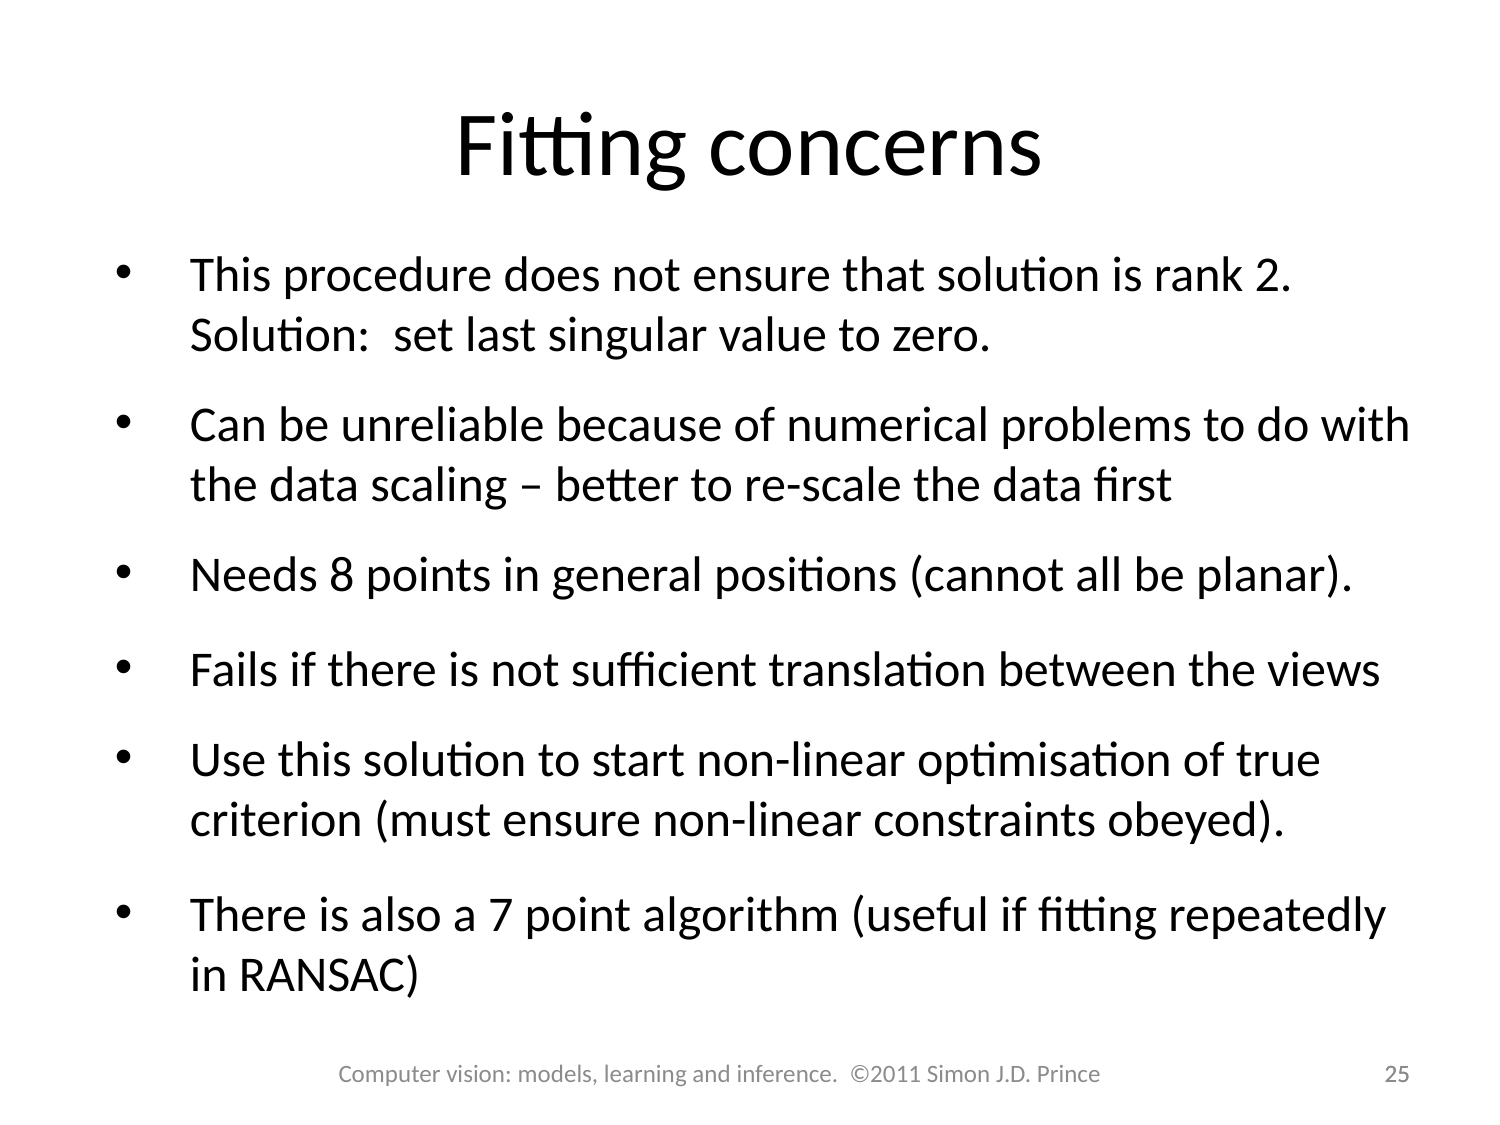

# Fitting concerns
This procedure does not ensure that solution is rank 2.  Solution:  set last singular value to zero.

Can be unreliable because of numerical problems to do with the data scaling – better to re-scale the data first

Needs 8 points in general positions (cannot all be planar).

Fails if there is not sufficient translation between the views

Use this solution to start non-linear optimisation of true criterion (must ensure non-linear constraints obeyed).

There is also a 7 point algorithm (useful if fitting repeatedly in RANSAC)

Computer vision: models, learning and inference.  ©2011 Simon J.D. Prince
25
25